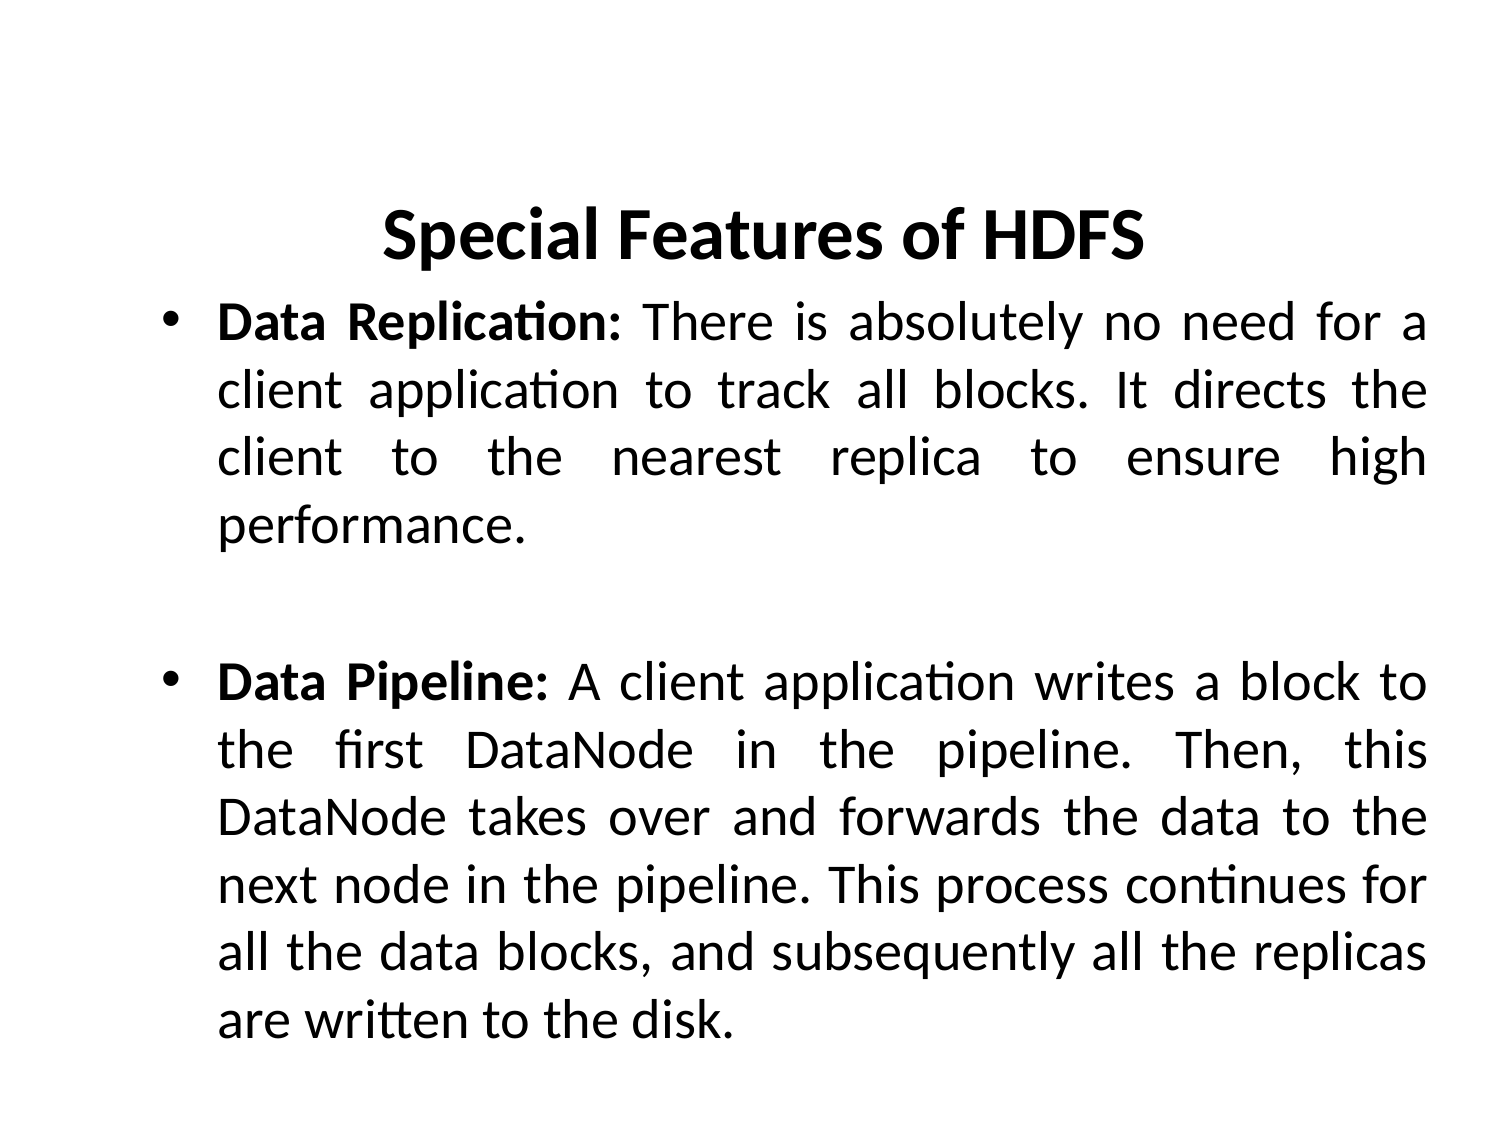

# Special Features of HDFS
Data Replication: There is absolutely no need for a client application to track all blocks. It directs the client to the nearest replica to ensure high performance.

Data Pipeline: A client application writes a block to the first DataNode in the pipeline. Then, this DataNode takes over and forwards the data to the next node in the pipeline. This process continues for all the data blocks, and subsequently all the replicas are written to the disk.